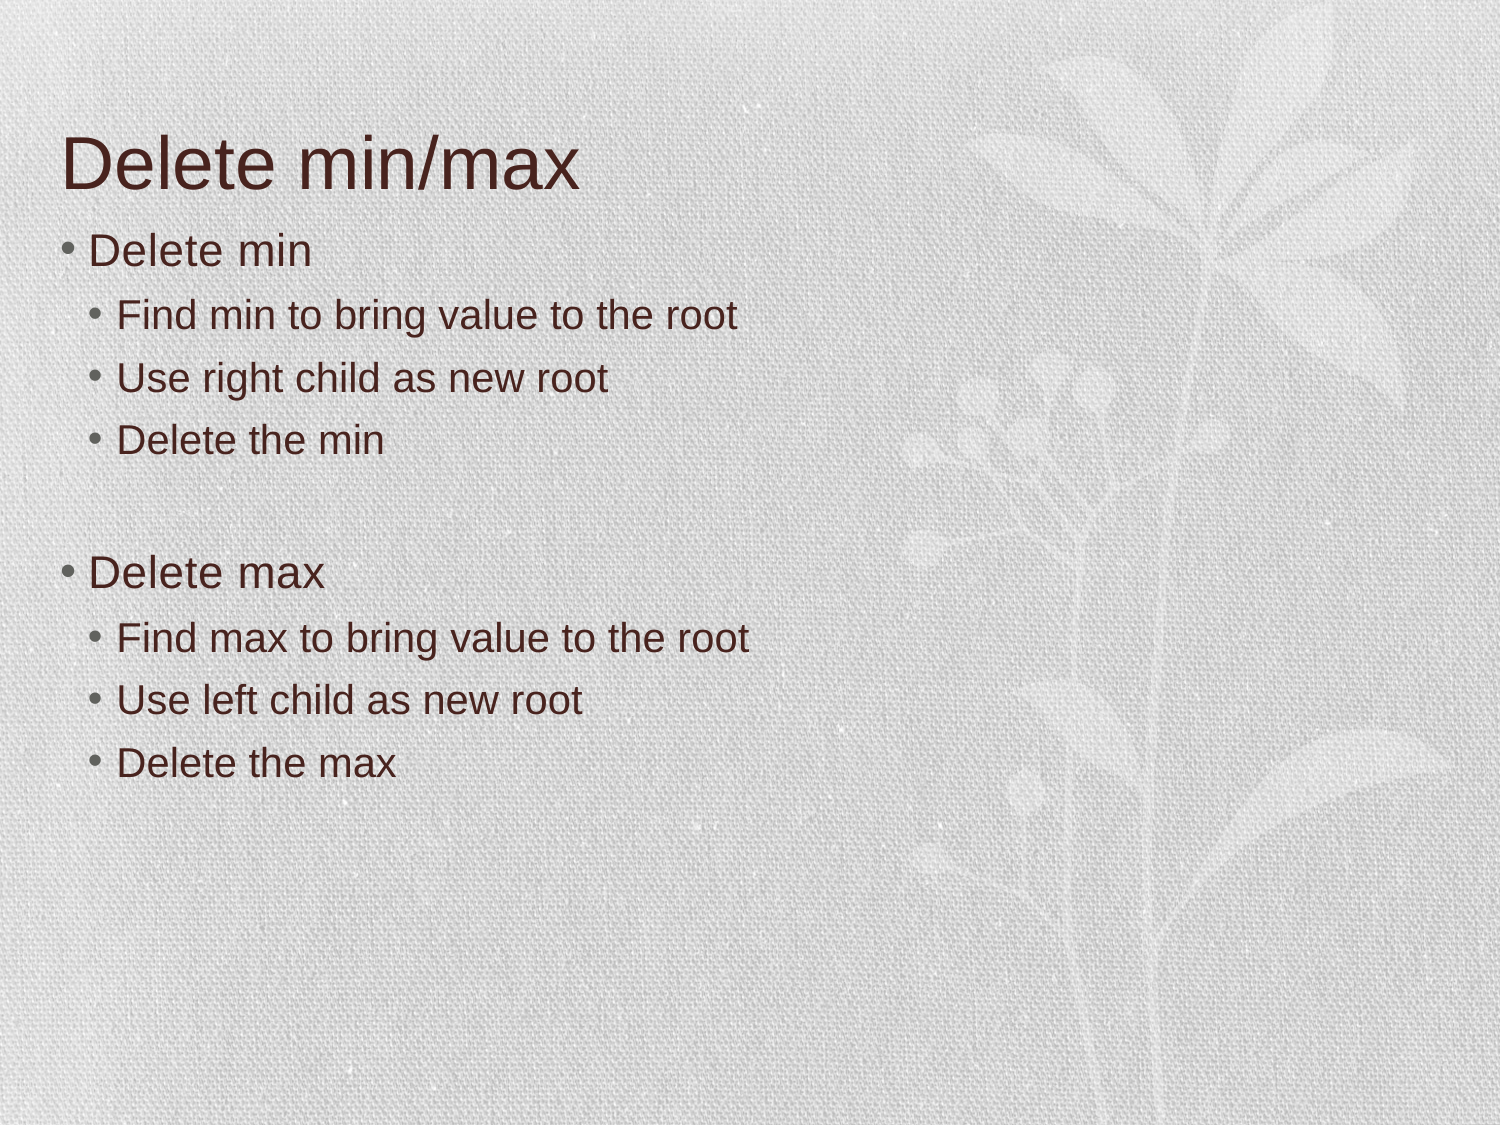

# Delete min/max
Delete min
Find min to bring value to the root
Use right child as new root
Delete the min

Delete max
Find max to bring value to the root
Use left child as new root
Delete the max